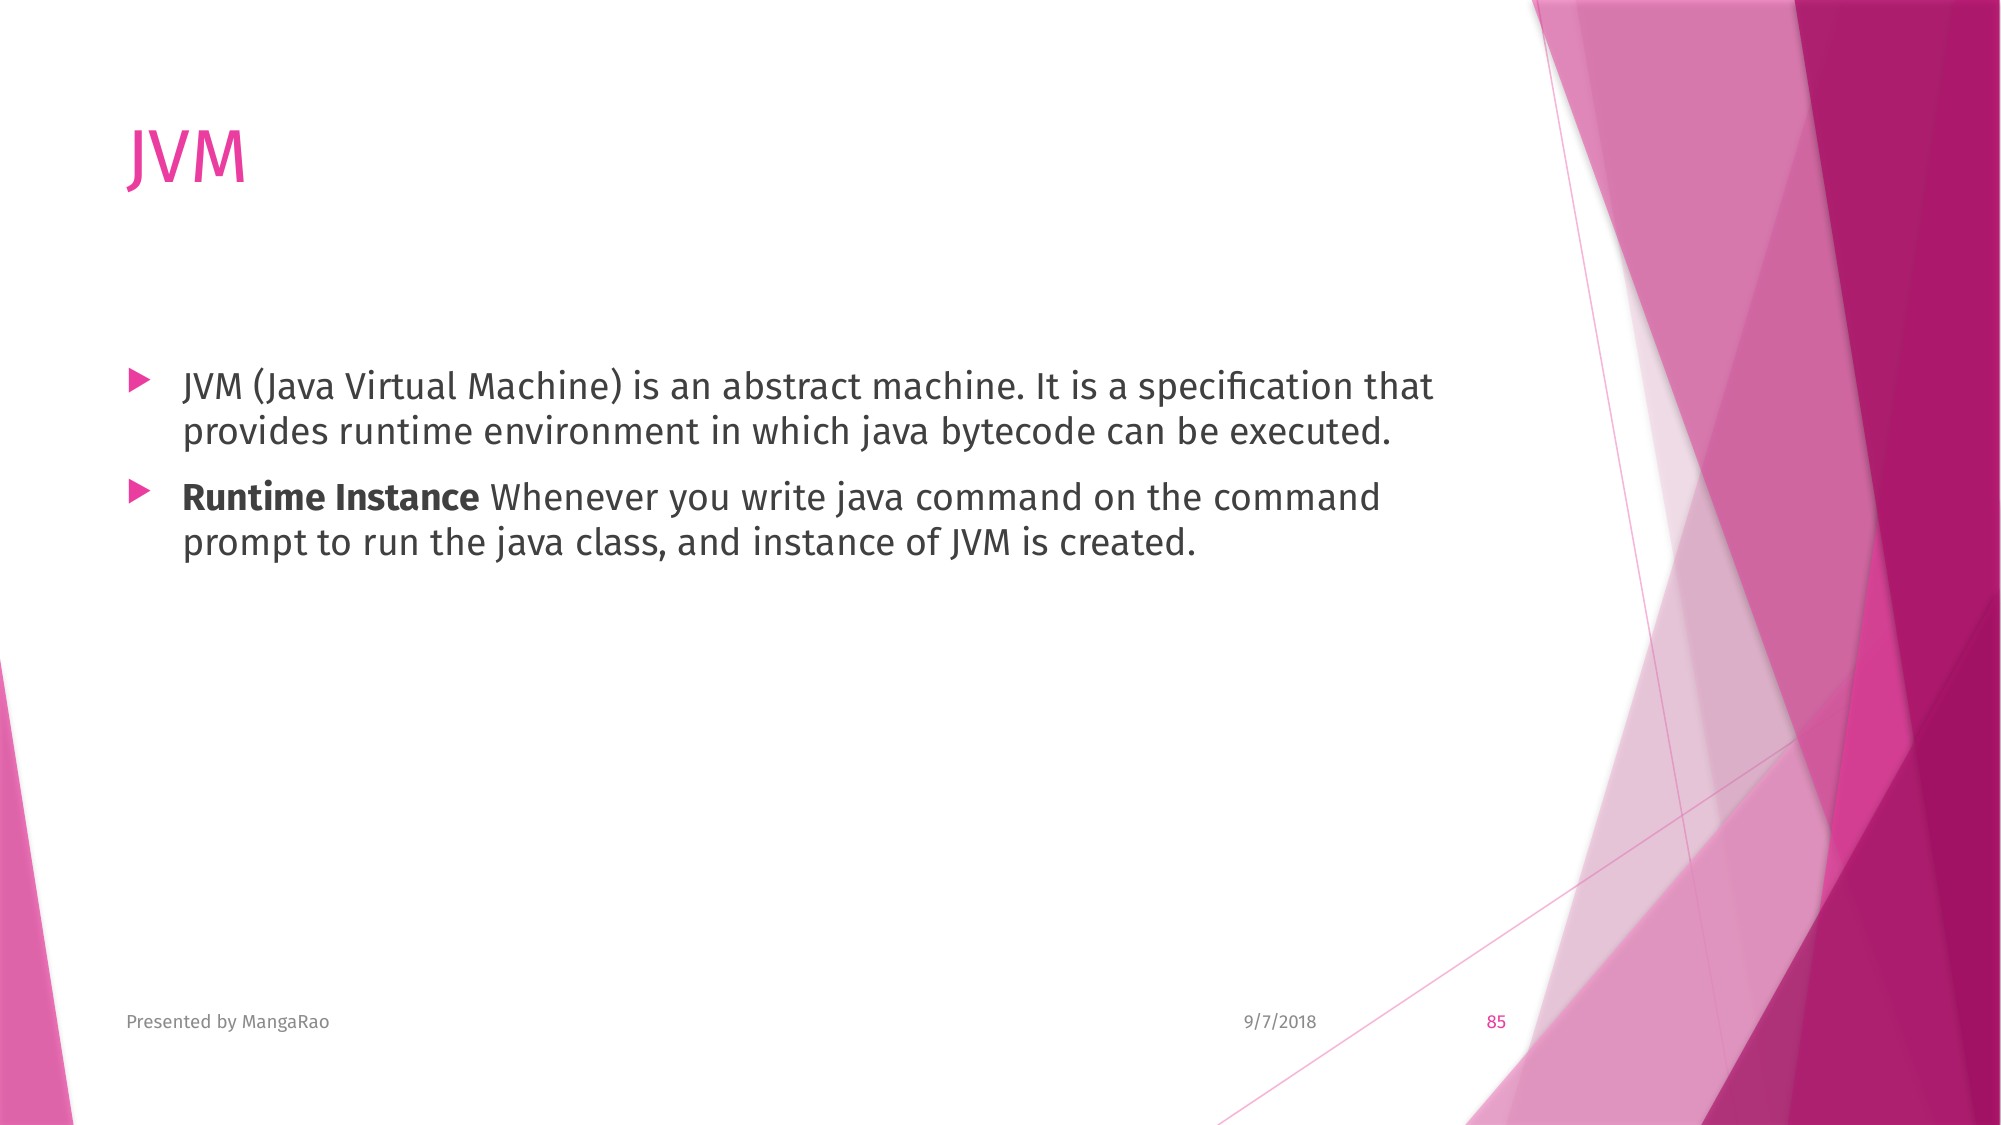

# JVM
JVM (Java Virtual Machine) is an abstract machine. It is a specification that provides runtime environment in which java bytecode can be executed.
Runtime Instance Whenever you write java command on the command prompt to run the java class, and instance of JVM is created.
Presented by MangaRao
9/7/2018
85